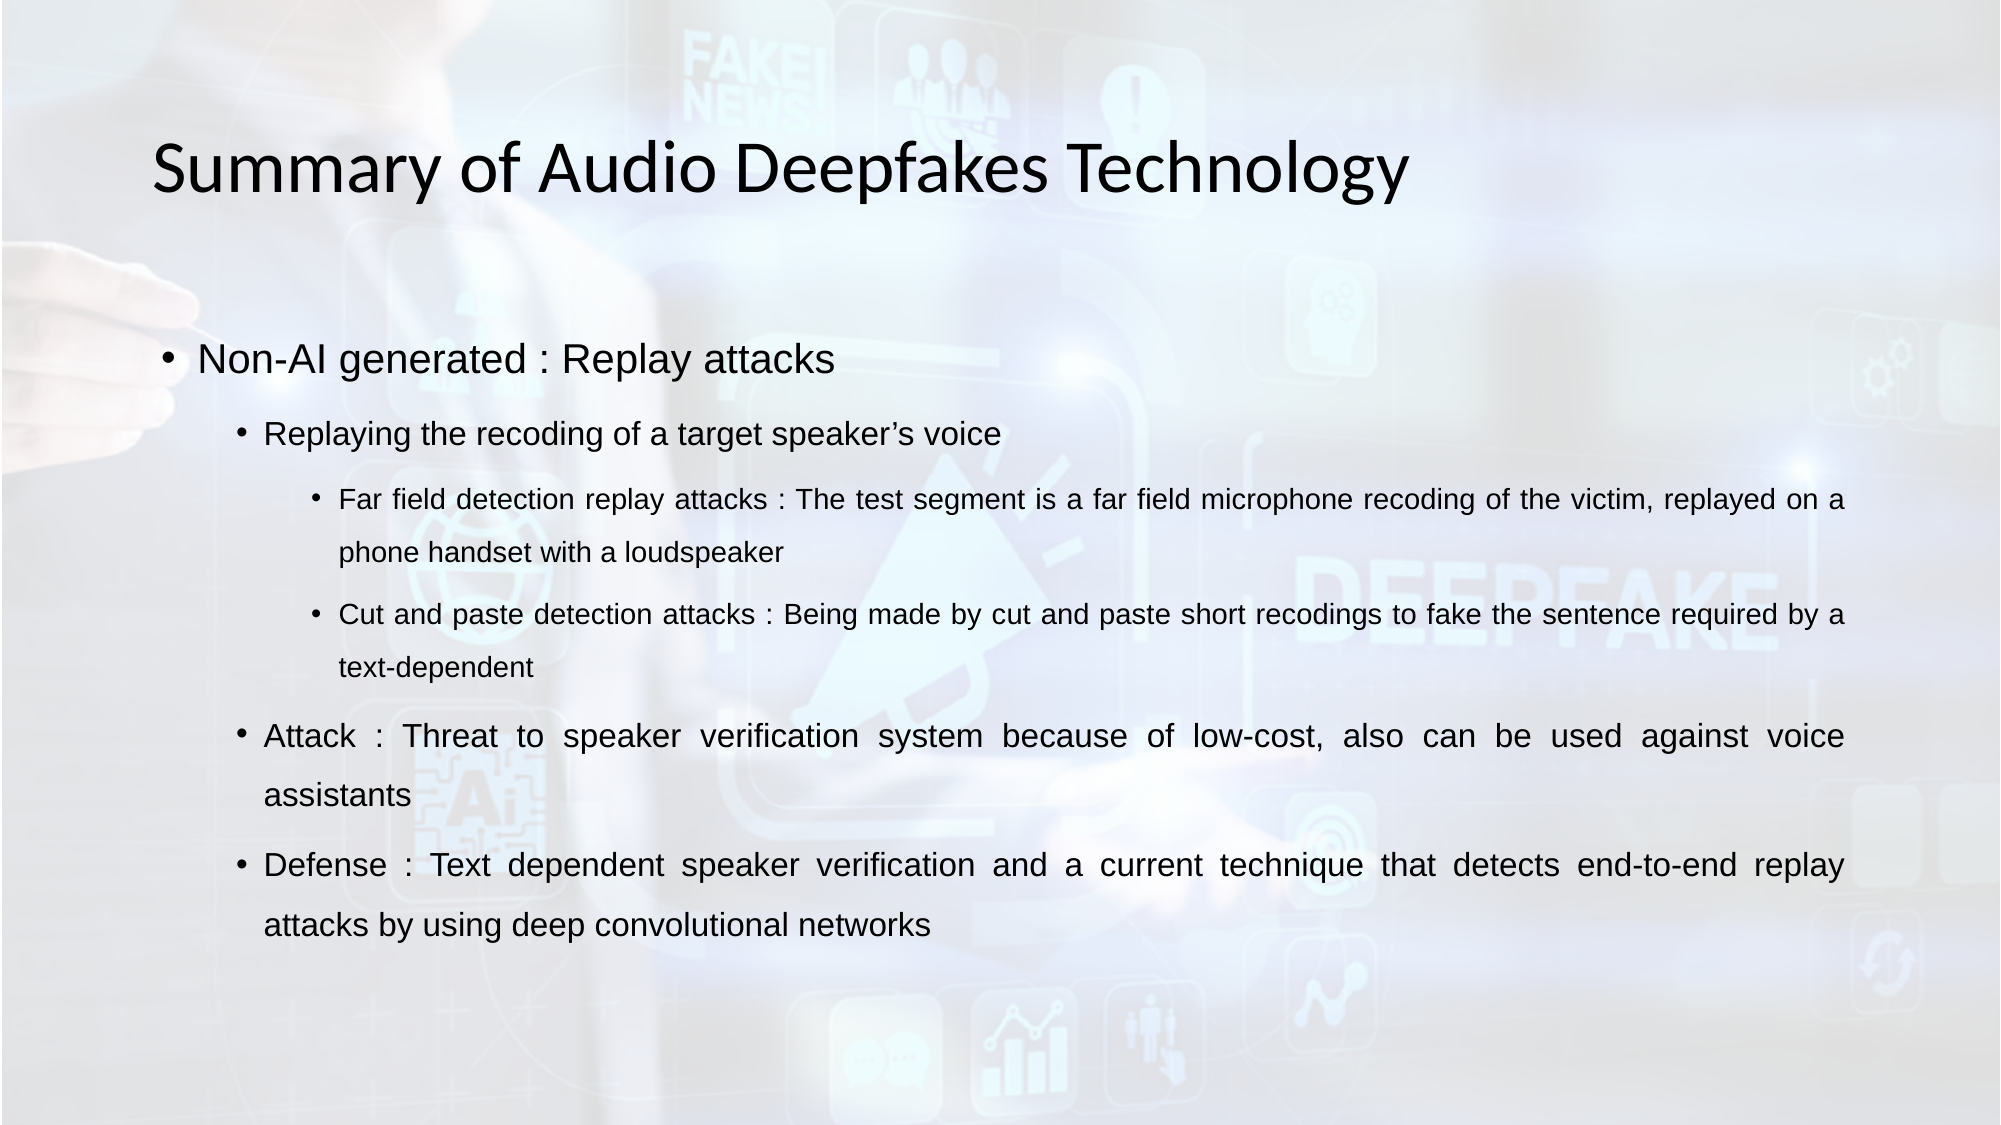

# Summary of Audio Deepfakes Technology
Non-AI generated : Replay attacks
Replaying the recoding of a target speaker’s voice
Far field detection replay attacks : The test segment is a far field microphone recoding of the victim, replayed on a phone handset with a loudspeaker
Cut and paste detection attacks : Being made by cut and paste short recodings to fake the sentence required by a text-dependent
Attack : Threat to speaker verification system because of low-cost, also can be used against voice assistants
Defense : Text dependent speaker verification and a current technique that detects end-to-end replay attacks by using deep convolutional networks